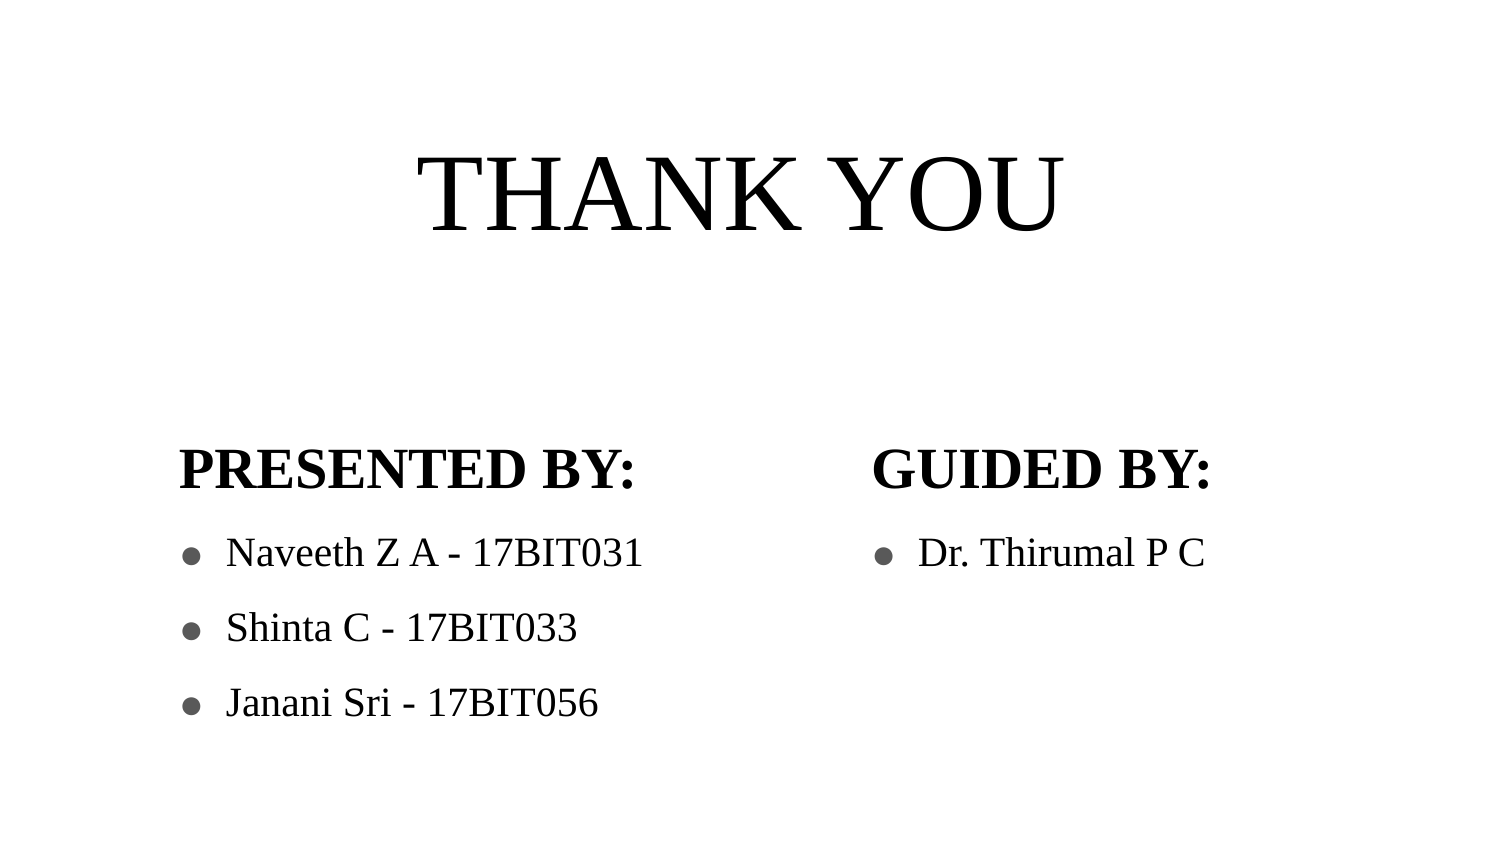

THANK YOU
PRESENTED BY:
Naveeth Z A - 17BIT031
Shinta C - 17BIT033
Janani Sri - 17BIT056
GUIDED BY:
Dr. Thirumal P C